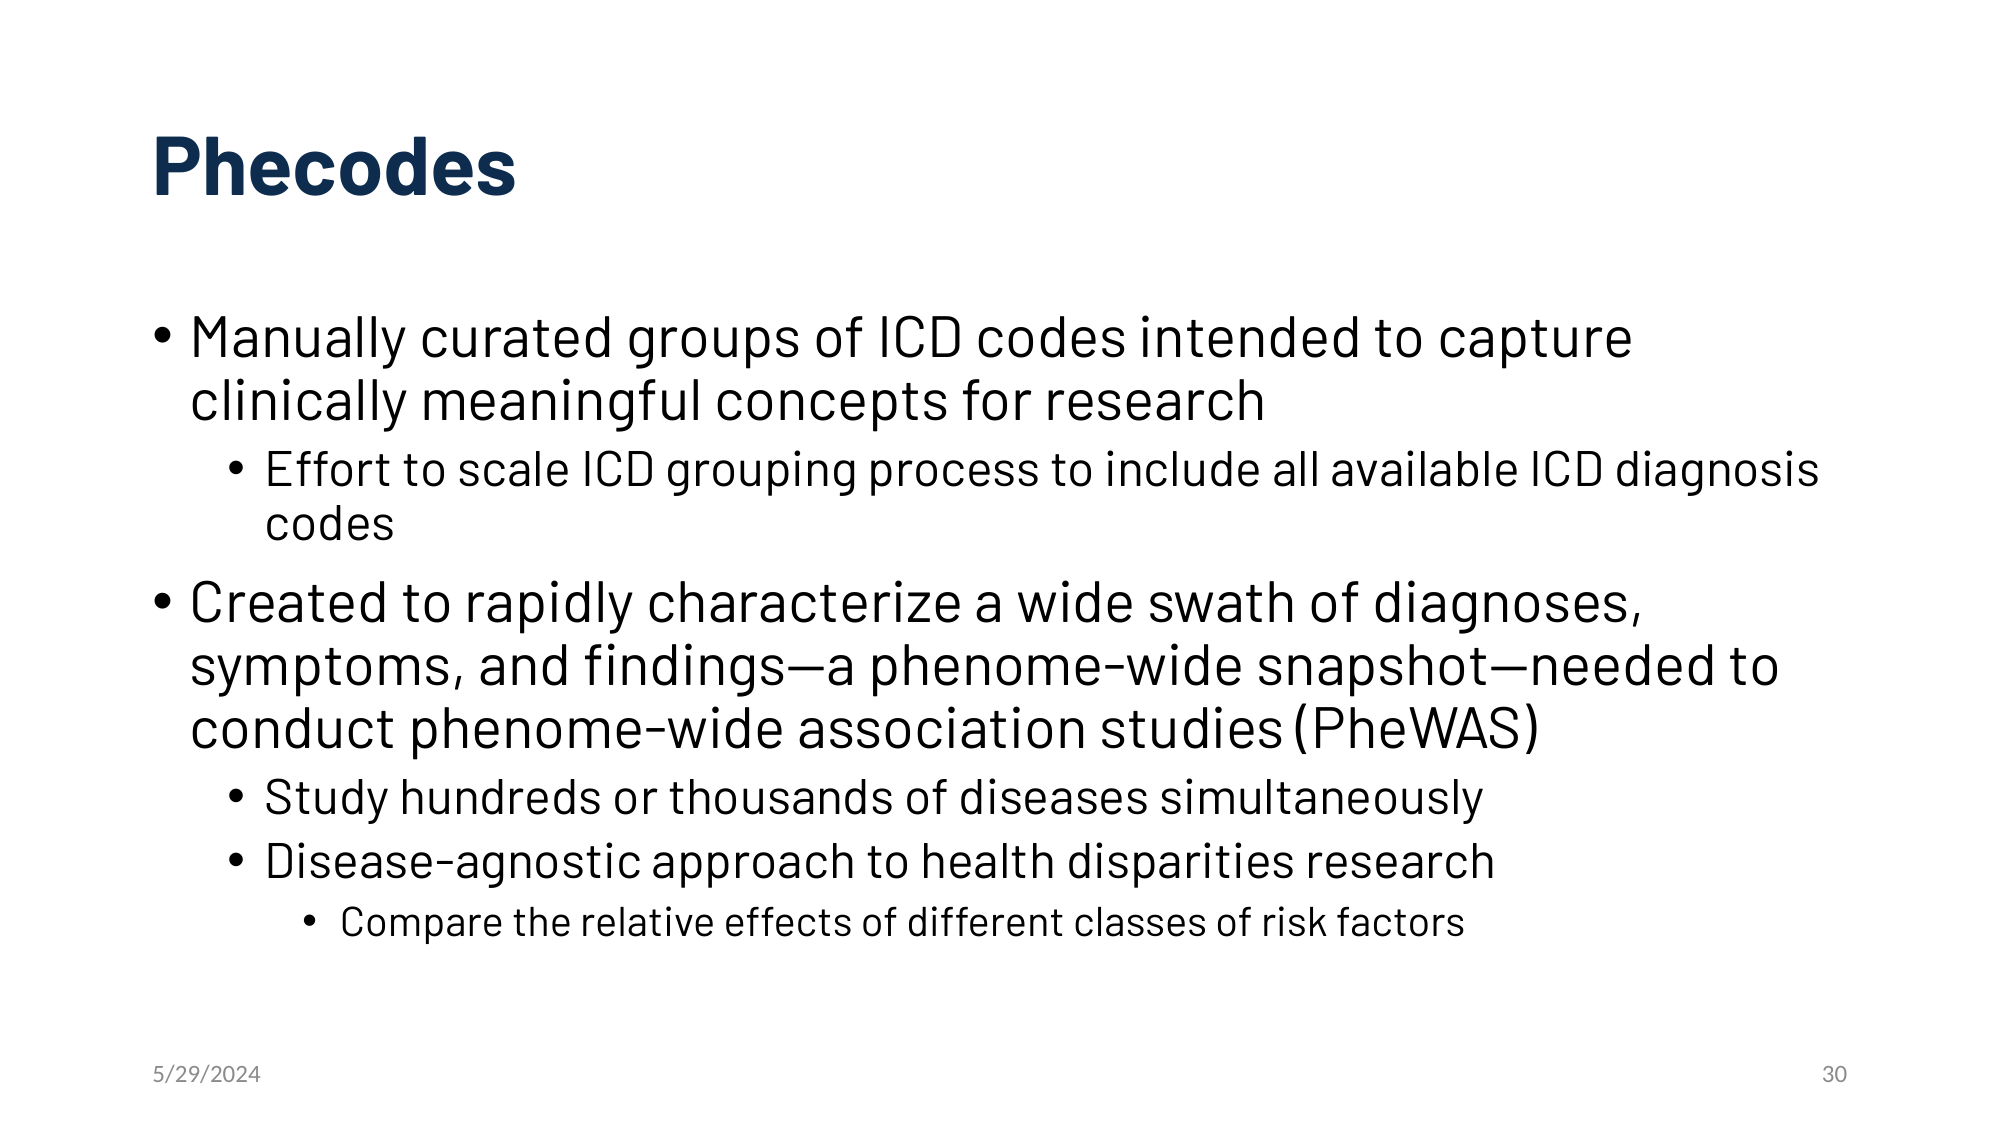

# Phecodes
Manually curated groups of ICD codes intended to capture clinically meaningful concepts for research
Effort to scale ICD grouping process to include all available ICD diagnosis codes
Created to rapidly characterize a wide swath of diagnoses, symptoms, and findings—a phenome-wide snapshot—needed to conduct phenome-wide association studies (PheWAS)
Study hundreds or thousands of diseases simultaneously
Disease-agnostic approach to health disparities research
Compare the relative effects of different classes of risk factors

5/29/2024
30